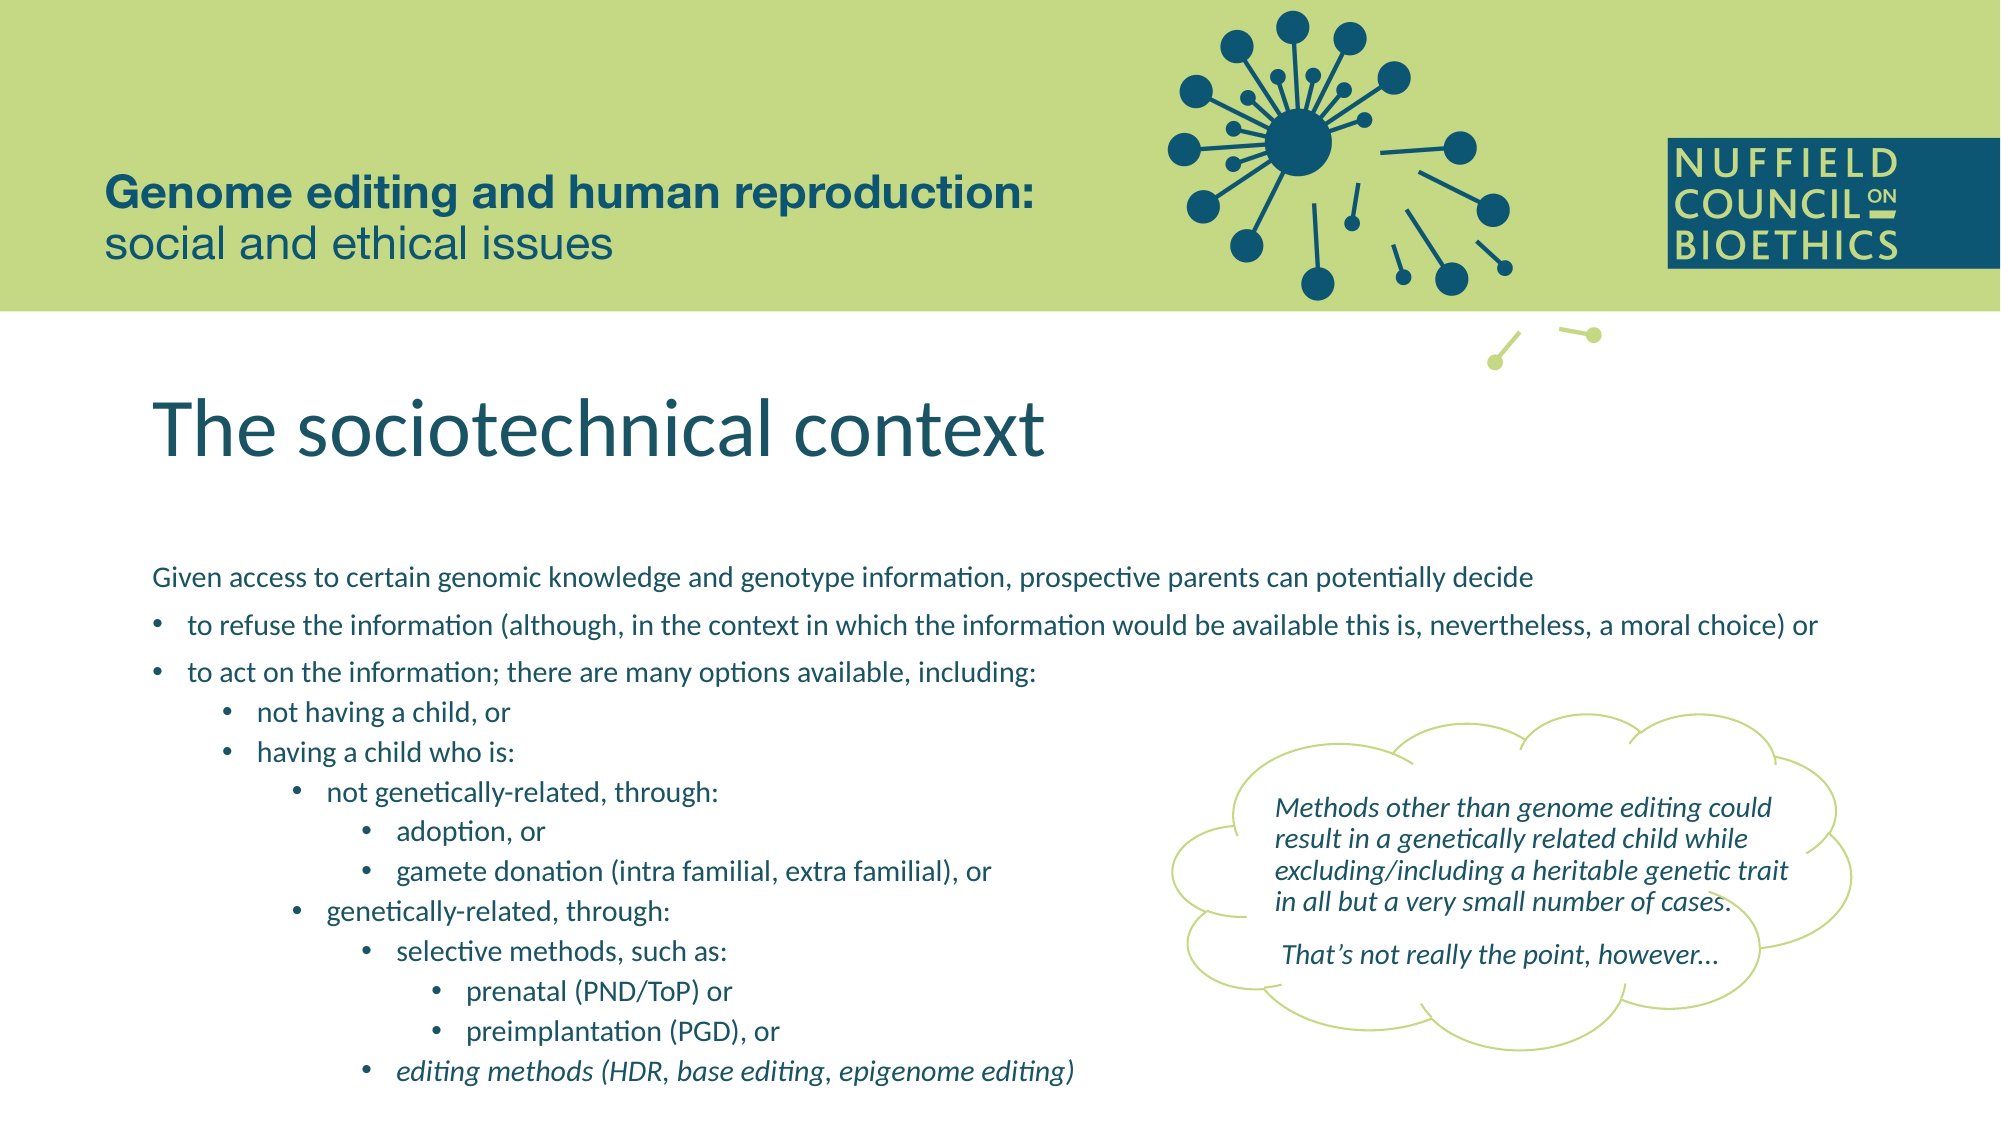

# The sociotechnical context
Given access to certain genomic knowledge and genotype information, prospective parents can potentially decide
to refuse the information (although, in the context in which the information would be available this is, nevertheless, a moral choice) or
to act on the information; there are many options available, including:
not having a child, or
having a child who is:
not genetically-related, through:
adoption, or
gamete donation (intra familial, extra familial), or
genetically-related, through:
selective methods, such as:
prenatal (PND/ToP) or
preimplantation (PGD), or
editing methods (HDR, base editing, epigenome editing)

Methods other than genome editing could result in a genetically related child while excluding/including a heritable genetic trait in all but a very small number of cases.
 That’s not really the point, however...